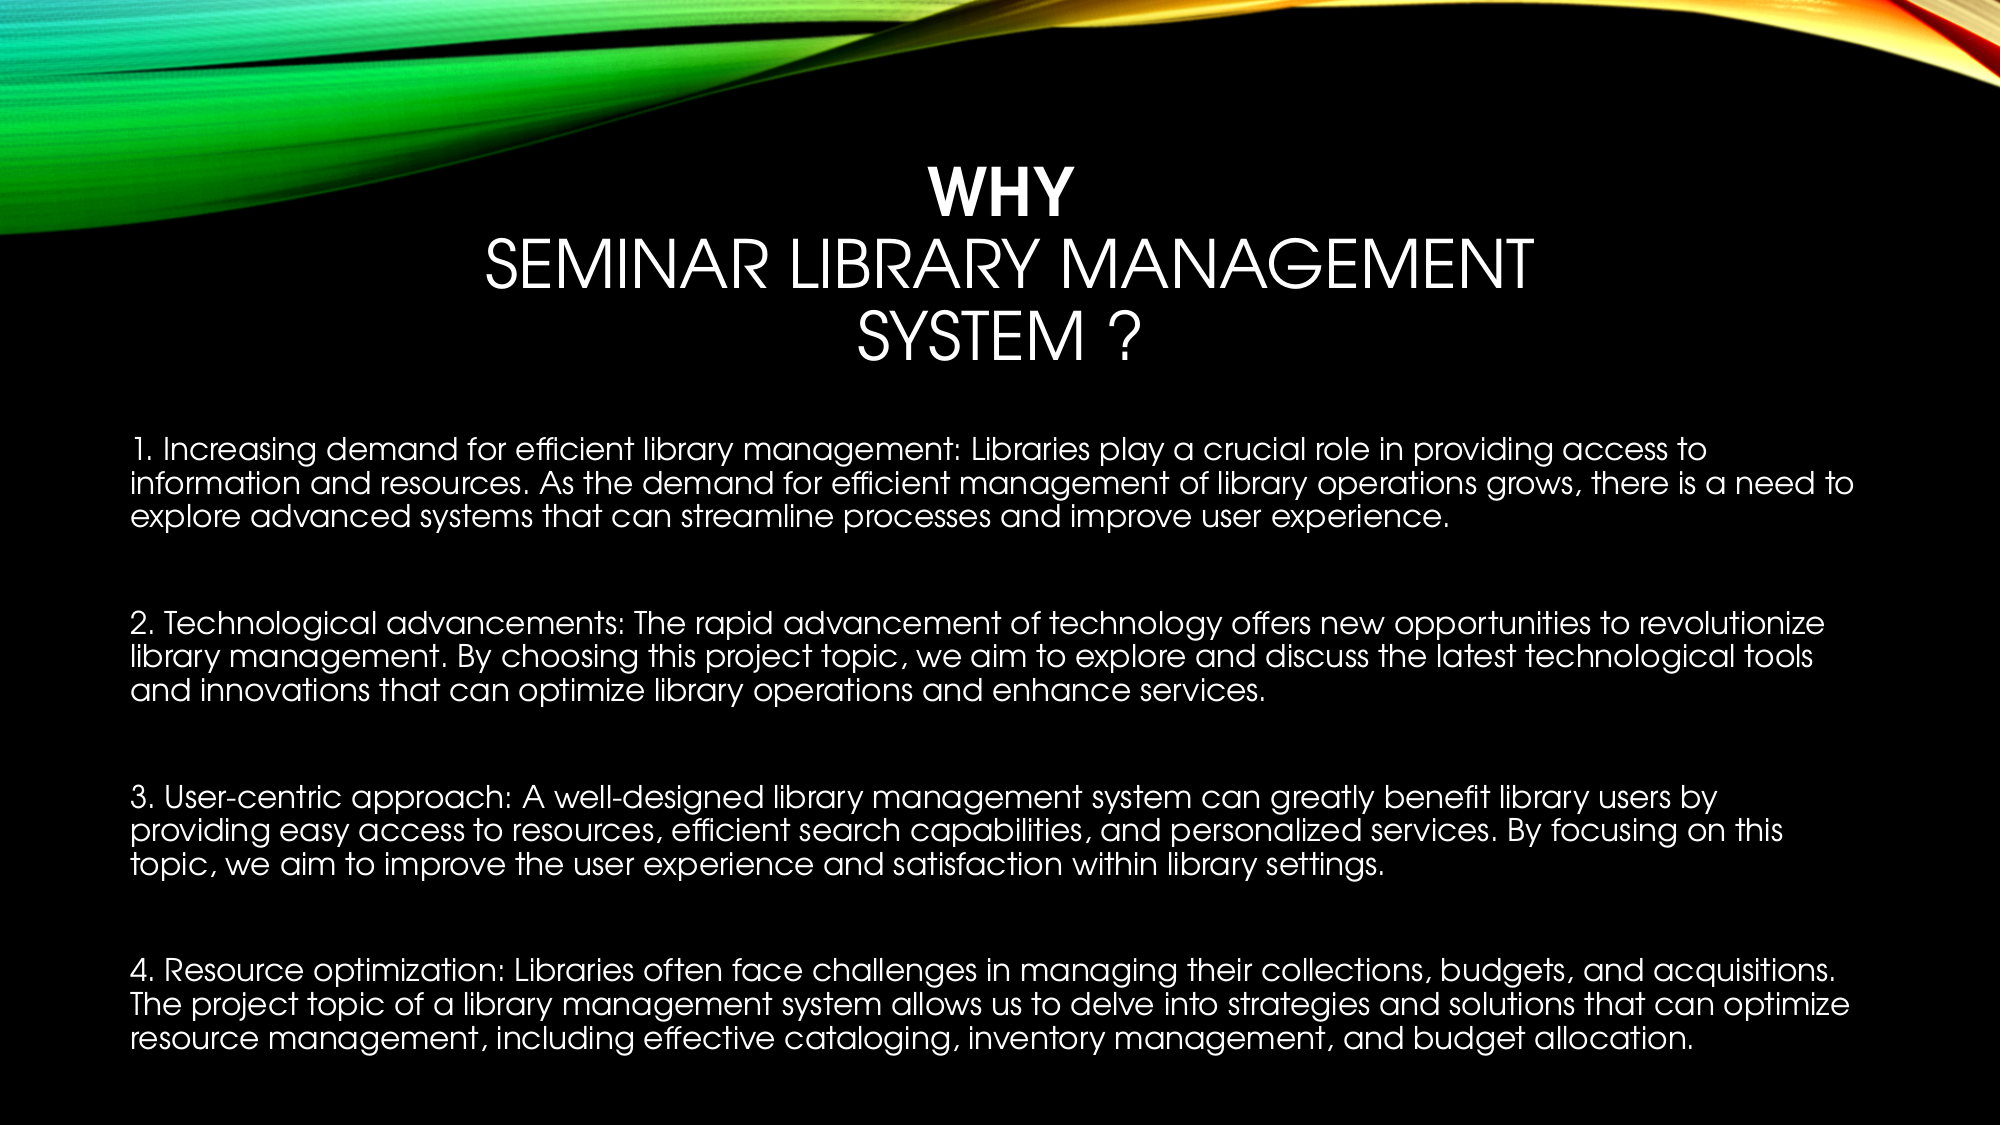

# Why seminar library management system ?
1. Increasing demand for efficient library management: Libraries play a crucial role in providing access to information and resources. As the demand for efficient management of library operations grows, there is a need to explore advanced systems that can streamline processes and improve user experience.

2. Technological advancements: The rapid advancement of technology offers new opportunities to revolutionize library management. By choosing this project topic, we aim to explore and discuss the latest technological tools and innovations that can optimize library operations and enhance services.

3. User-centric approach: A well-designed library management system can greatly benefit library users by providing easy access to resources, efficient search capabilities, and personalized services. By focusing on this topic, we aim to improve the user experience and satisfaction within library settings.

4. Resource optimization: Libraries often face challenges in managing their collections, budgets, and acquisitions. The project topic of a library management system allows us to delve into strategies and solutions that can optimize resource management, including effective cataloging, inventory management, and budget allocation.